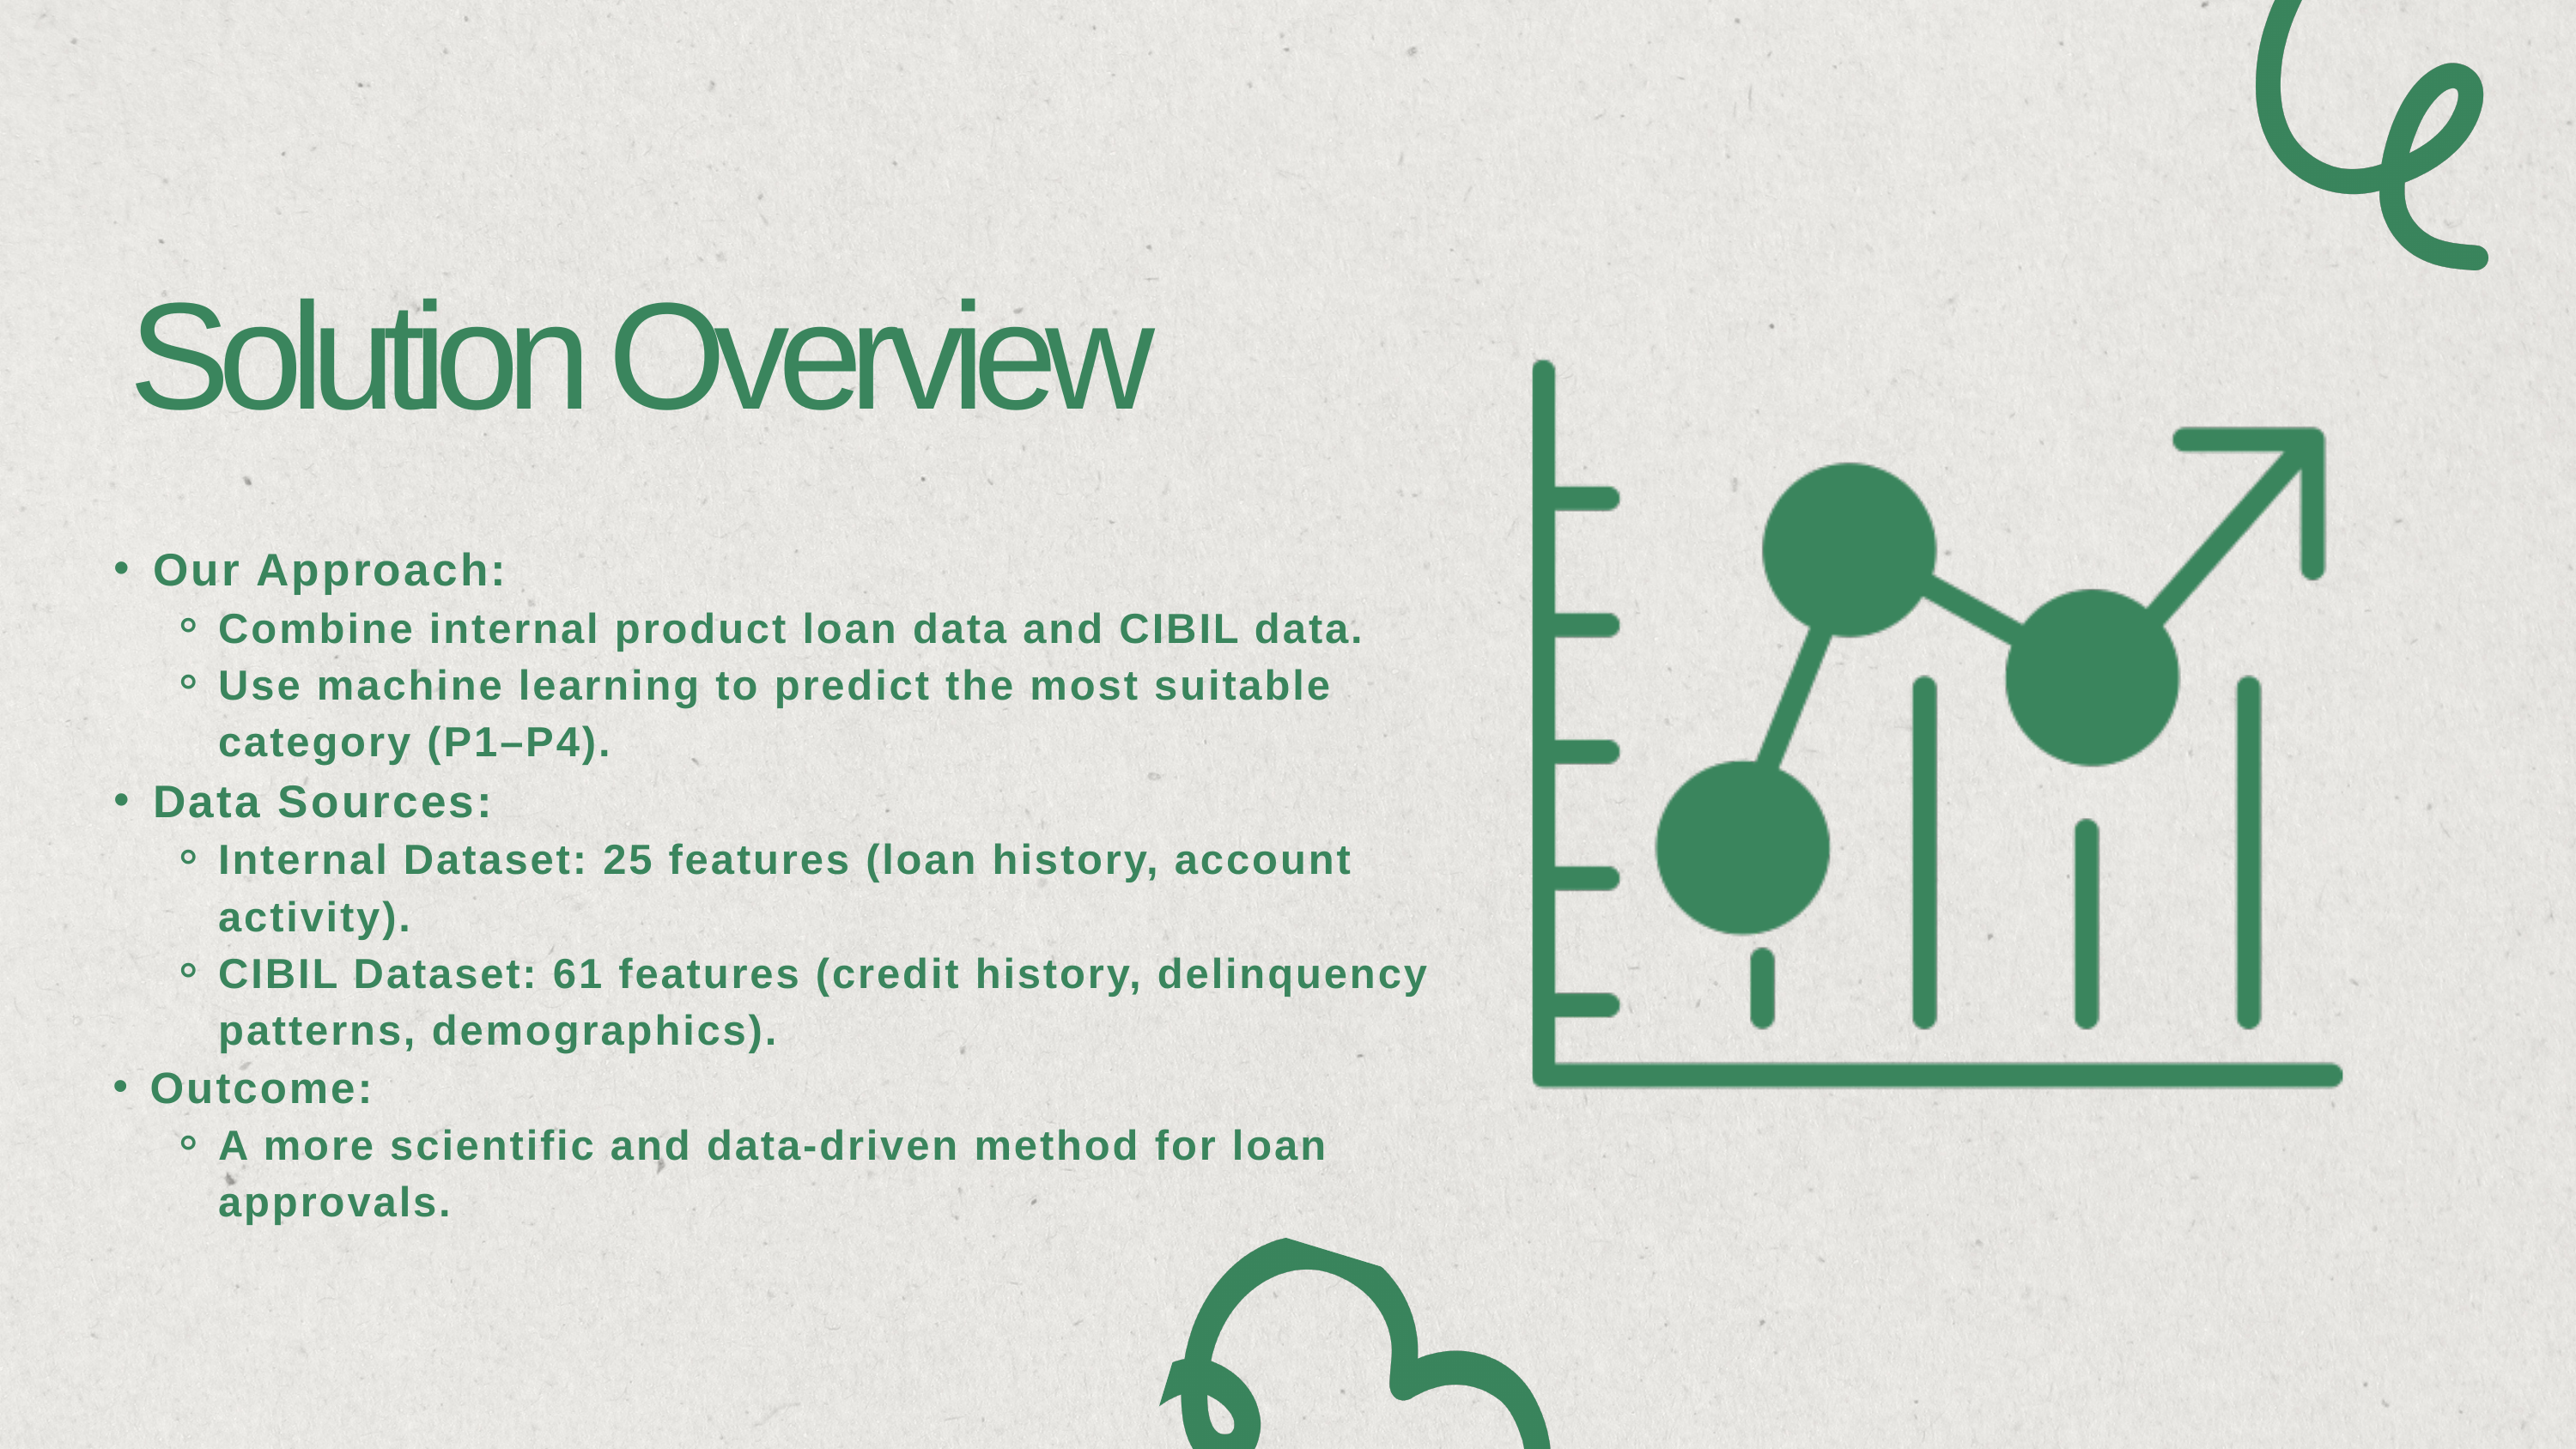

Solution Overview

Our Approach:
Combine internal product loan data and CIBIL data.
Use machine learning to predict the most suitable category (P1–P4).
Data Sources:
Internal Dataset: 25 features (loan history, account activity).
CIBIL Dataset: 61 features (credit history, delinquency patterns, demographics).
Outcome:
A more scientific and data-driven method for loan approvals.